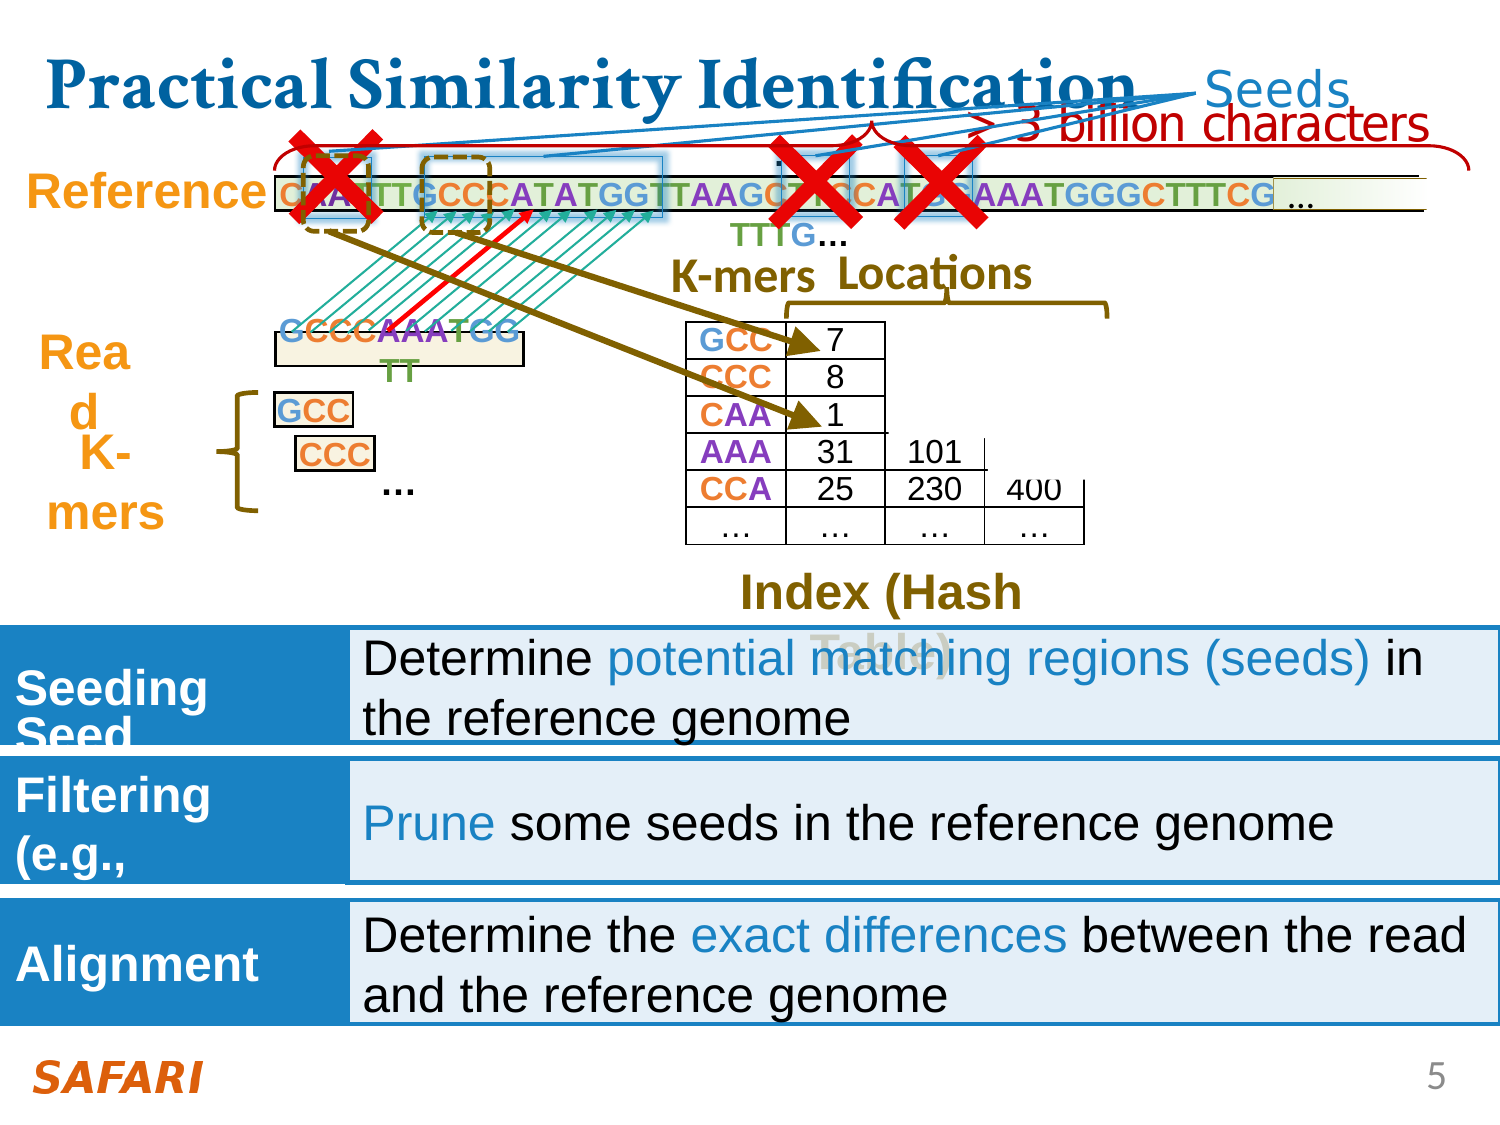

# Practical Similarity Identification
Seeds
> 3 billion characters

Reference

…CAATTTGCCCATATGGTTAAGCTTCCATGGAAATGGGCTTTCGCTTTG…
…
Locations
K-mers

Read
| GCC | 7 |  |  |
| --- | --- | --- | --- |
| CCC | 8 |  |  |
| CAA | 1 |  |  |
| AAA | 31 | 101 |  |
| CCA | 25 | 230 | 400 |
| … | … | … | … |
GCCCAAATGGTT

GCC
K-mers
CCC
…
Index (Hash Table)
Seeding
Determine potential matching regions (seeds) in the reference genome
Prune some seeds in the reference genome
Seed Filtering
(e.g., Chaining)
Alignment
Determine the exact differences between the read and the reference genome